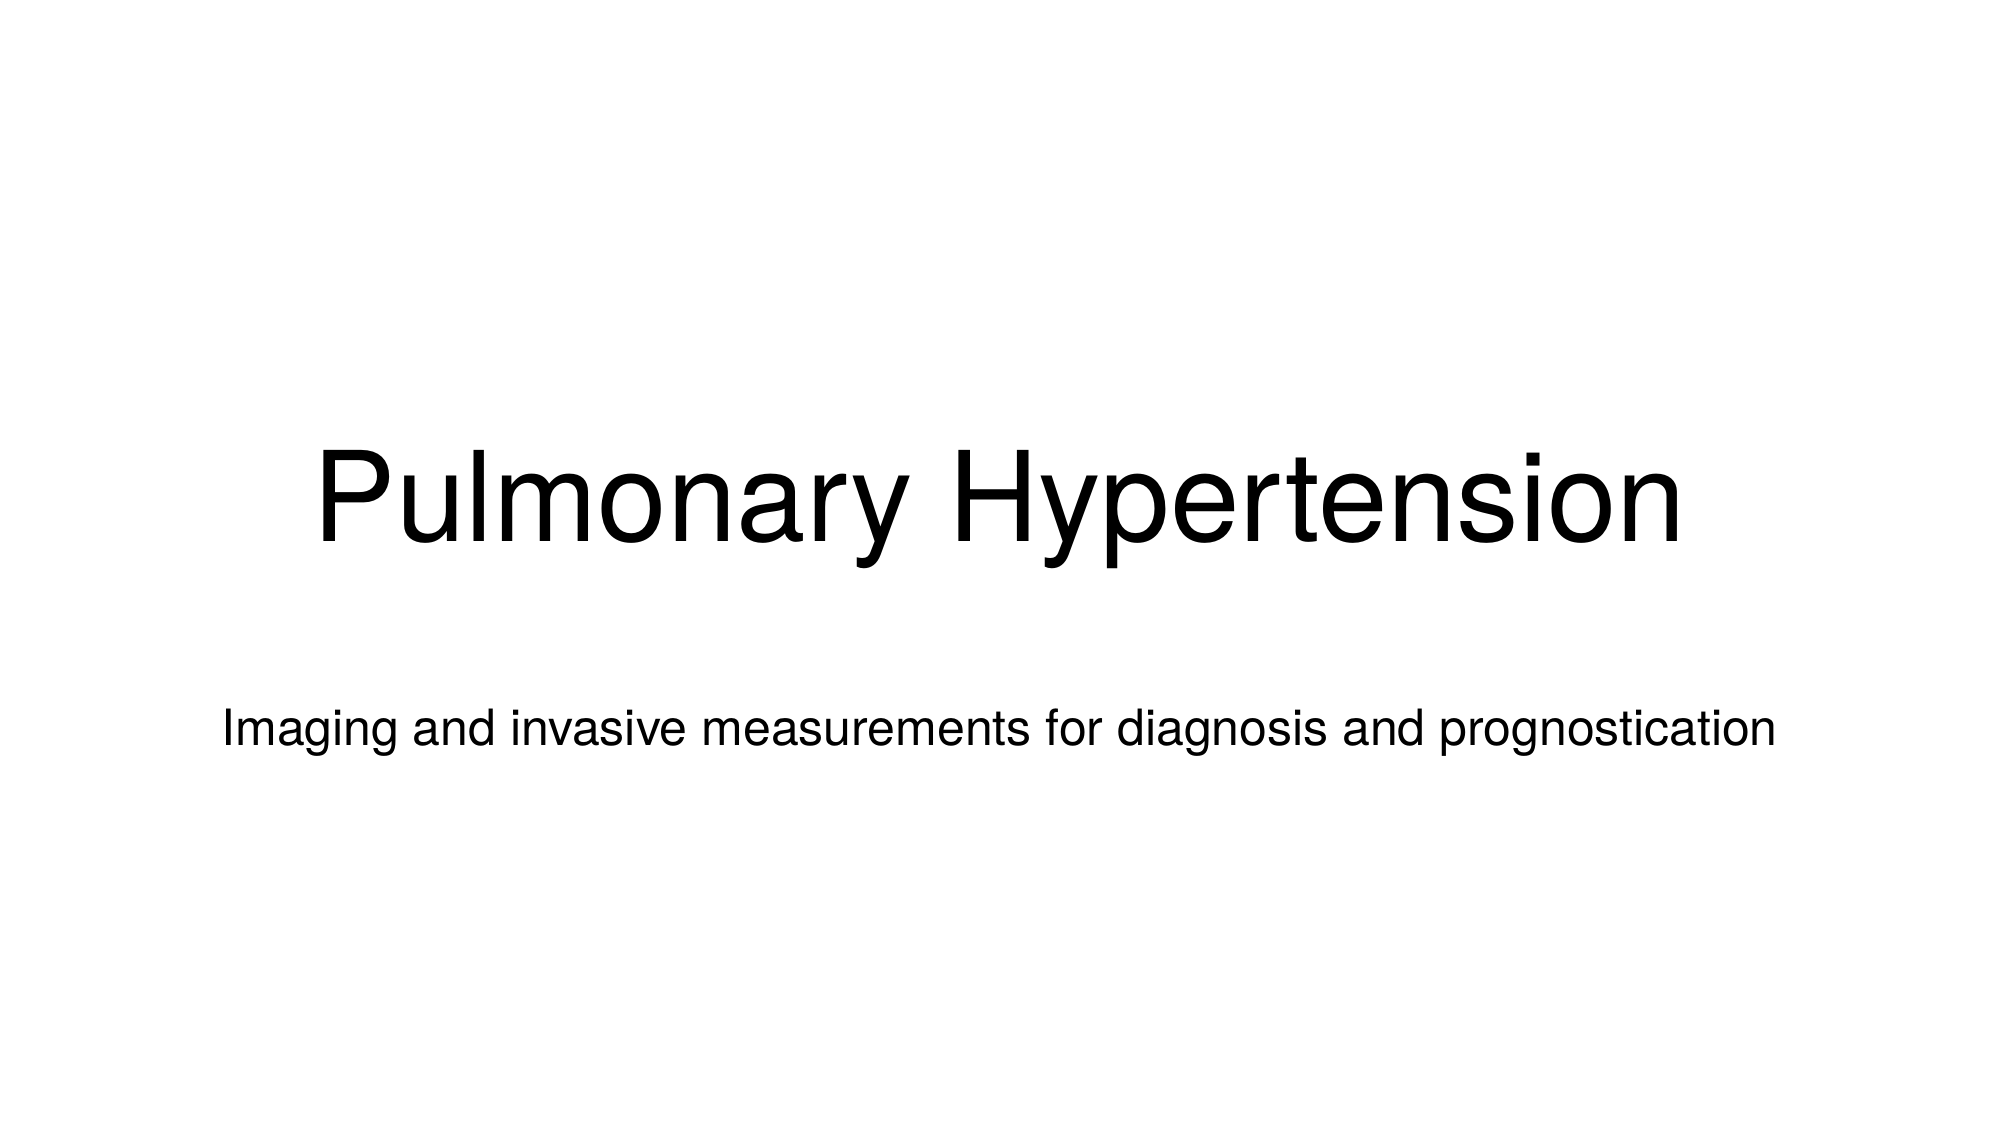

# Pulmonary Hypertension
Imaging and invasive measurements for diagnosis and prognostication